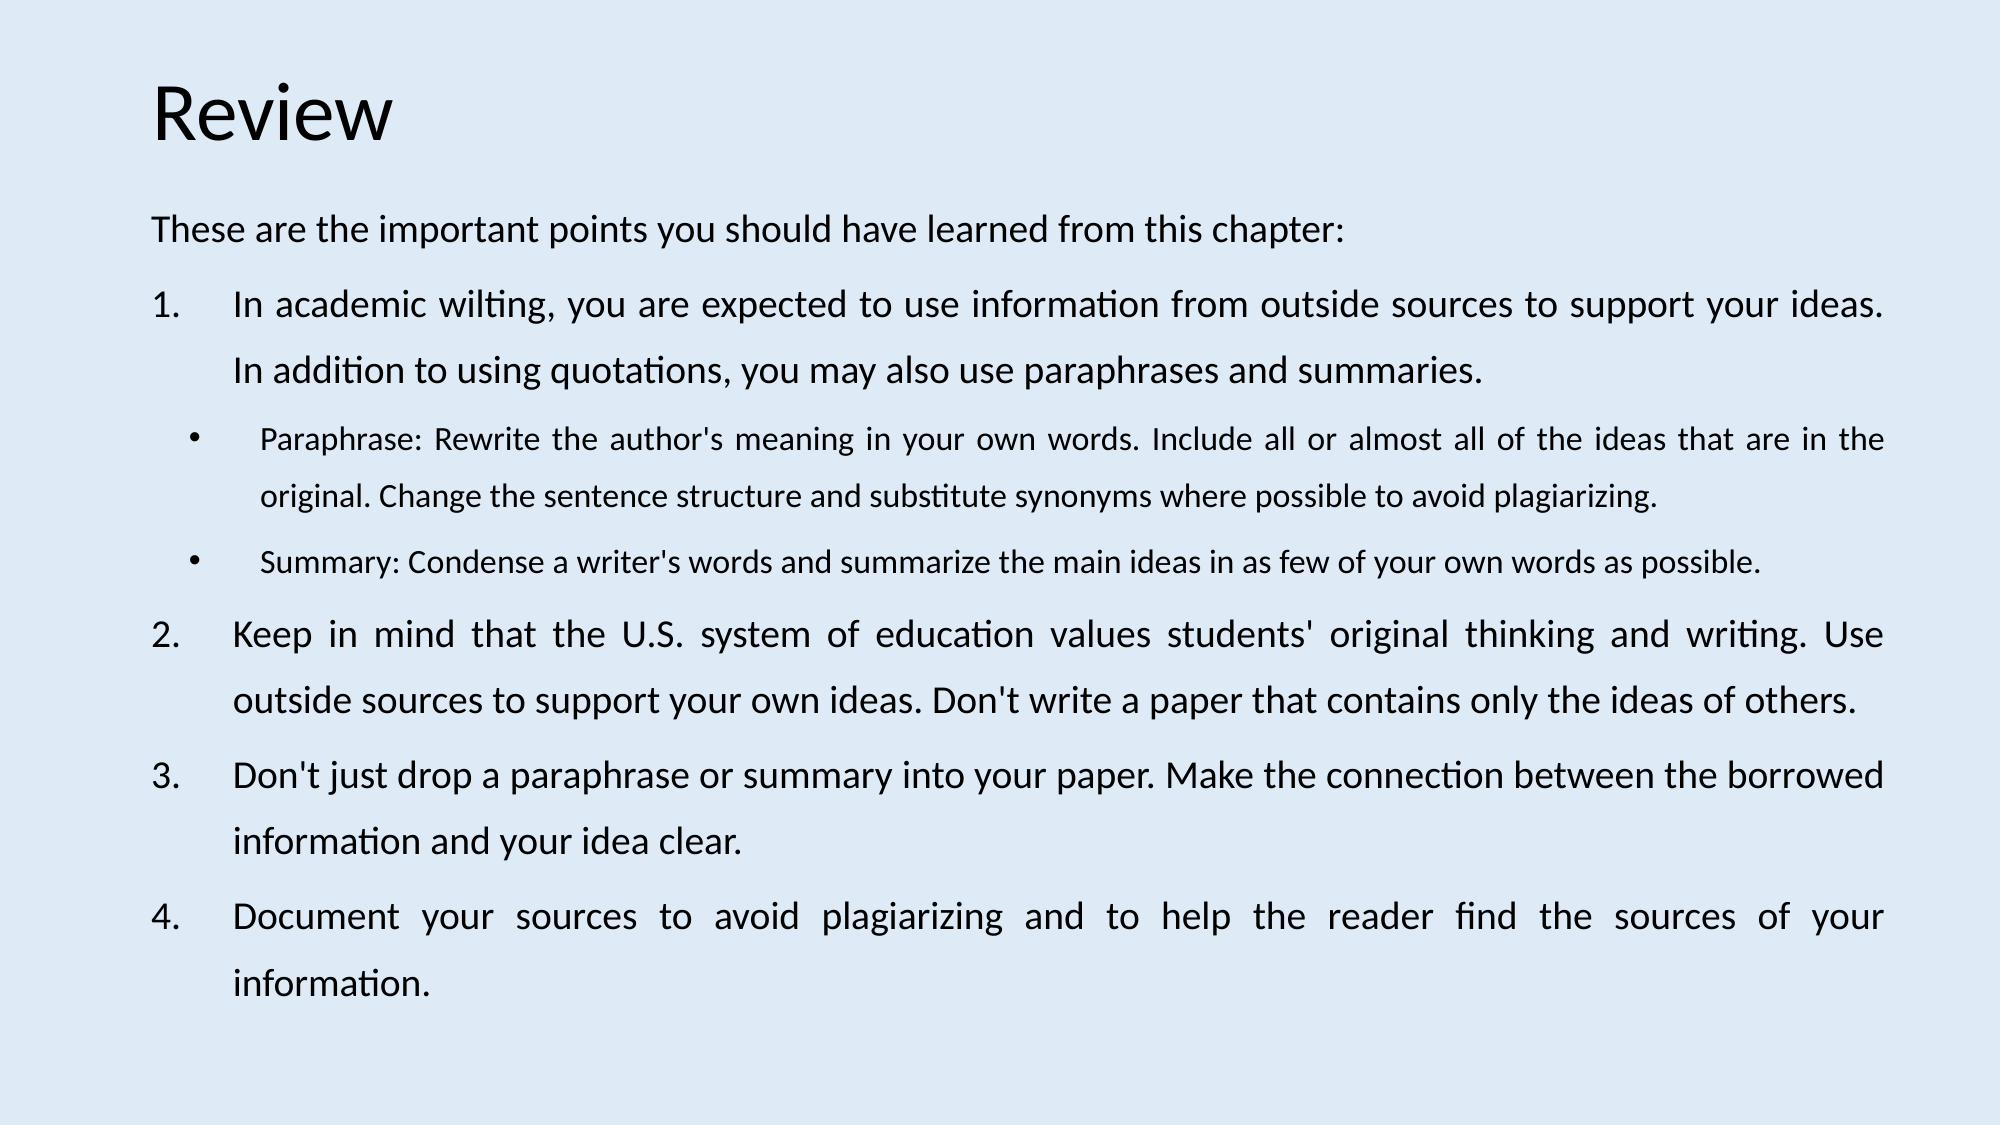

# Review
These are the important points you should have learned from this chapter:
In academic wilting, you are expected to use information from outside sources to support your ideas. In addition to using quotations, you may also use paraphrases and summaries.
Paraphrase: Rewrite the author's meaning in your own words. Include all or almost all of the ideas that are in the original. Change the sentence structure and substitute synonyms where possible to avoid plagiarizing.
Summary: Condense a writer's words and summarize the main ideas in as few of your own words as possible.
Keep in mind that the U.S. system of education values students' original thinking and writing. Use outside sources to support your own ideas. Don't write a paper that contains only the ideas of others.
Don't just drop a paraphrase or summary into your paper. Make the connection between the borrowed information and your idea clear.
Document your sources to avoid plagiarizing and to help the reader find the sources of your information.